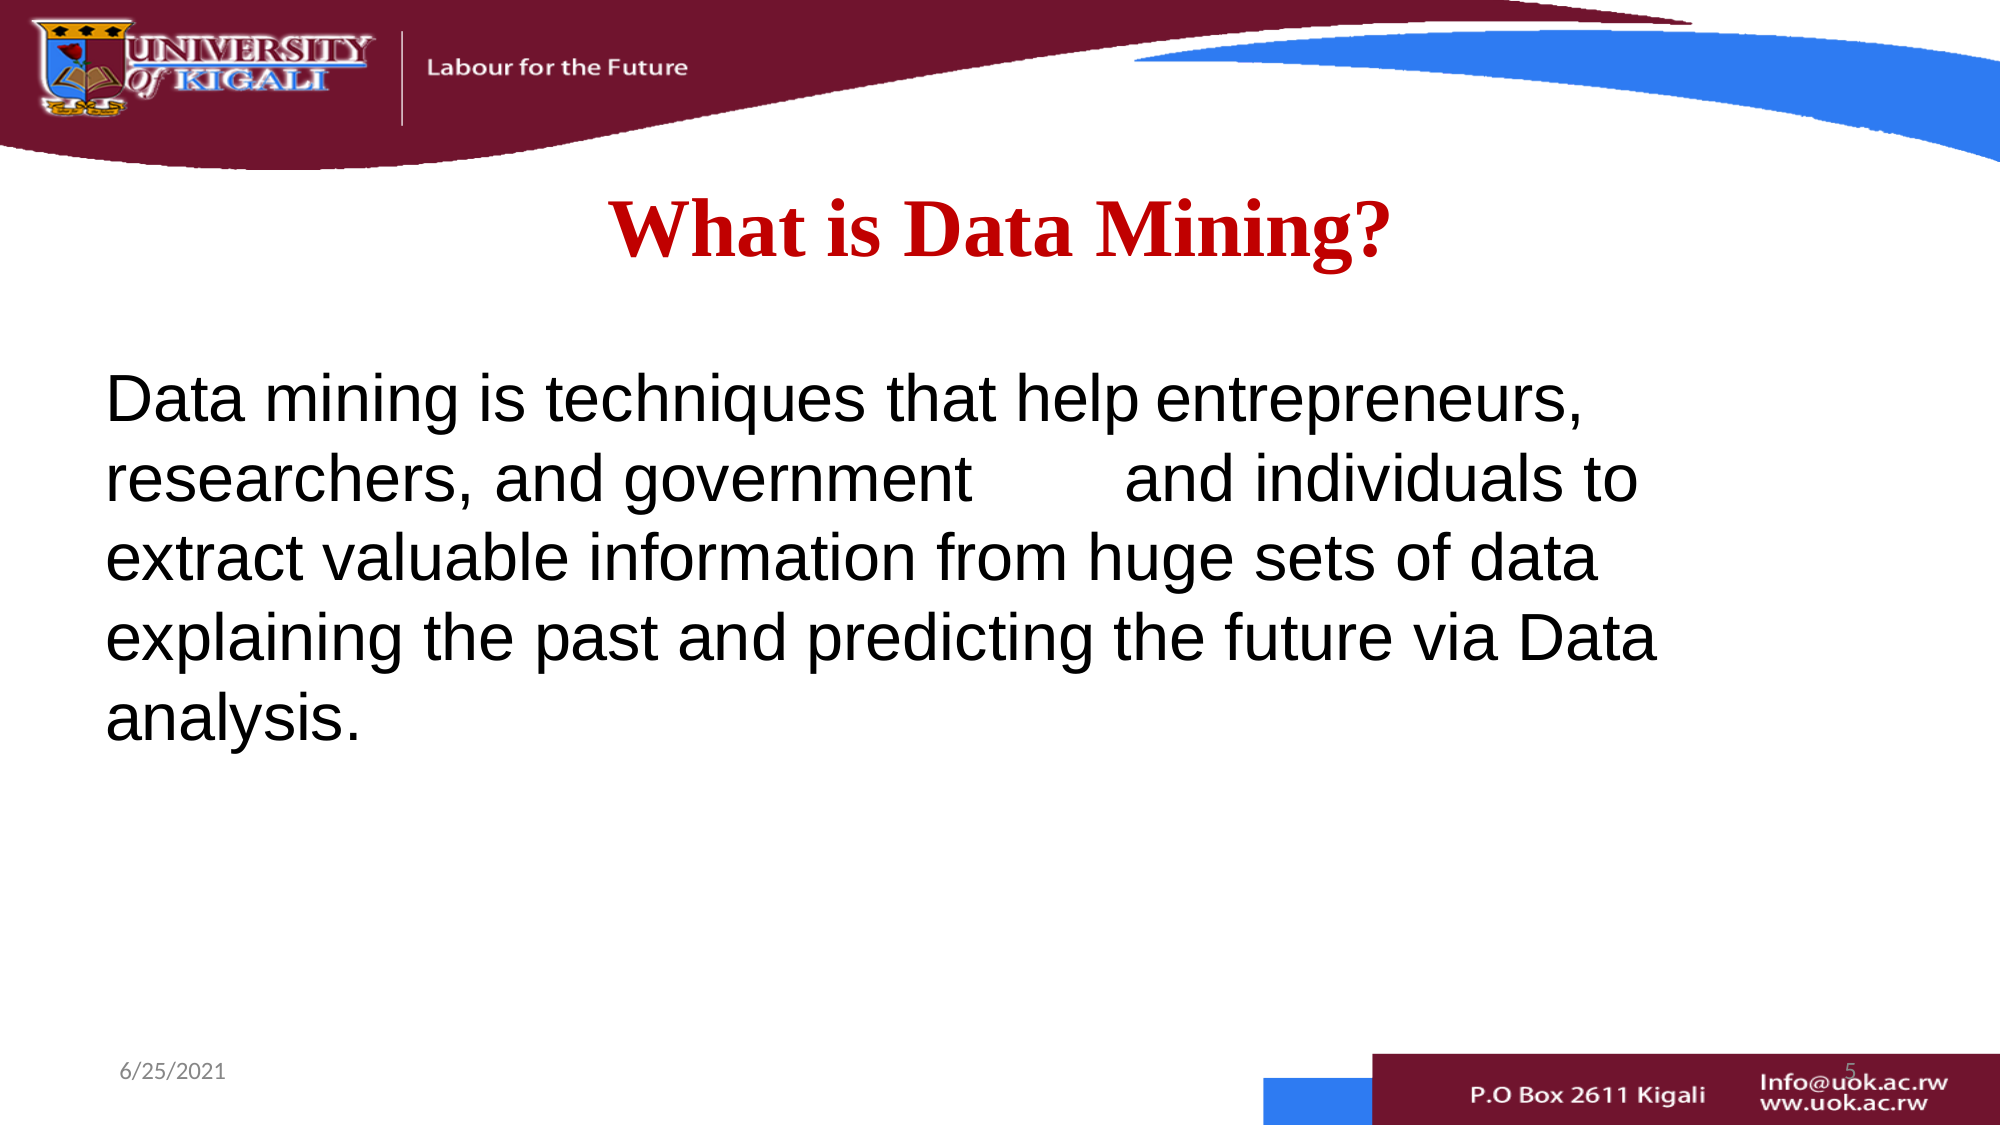

# What is Data Mining?
Data mining is techniques that help	entrepreneurs, researchers, and government	and individuals to extract valuable information from huge sets of data explaining the past and predicting the future via Data analysis.
6/25/2021
5